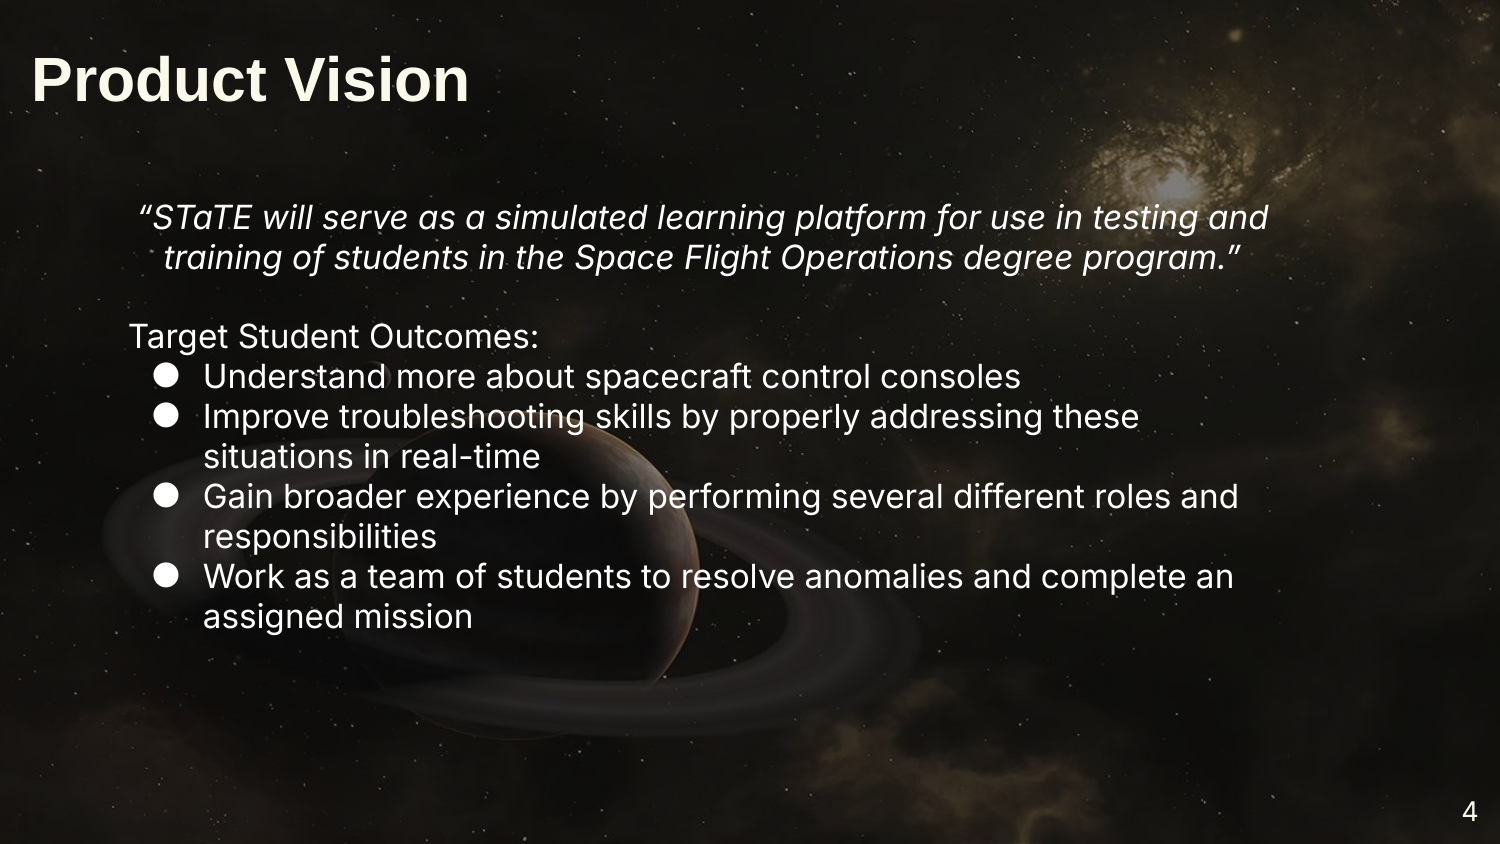

# Product Vision
“STaTE will serve as a simulated learning platform for use in testing and training of students in the Space Flight Operations degree program.”

Target Student Outcomes:
Understand more about spacecraft control consoles
Improve troubleshooting skills by properly addressing these situations in real-time
Gain broader experience by performing several different roles and responsibilities
Work as a team of students to resolve anomalies and complete an assigned mission
4